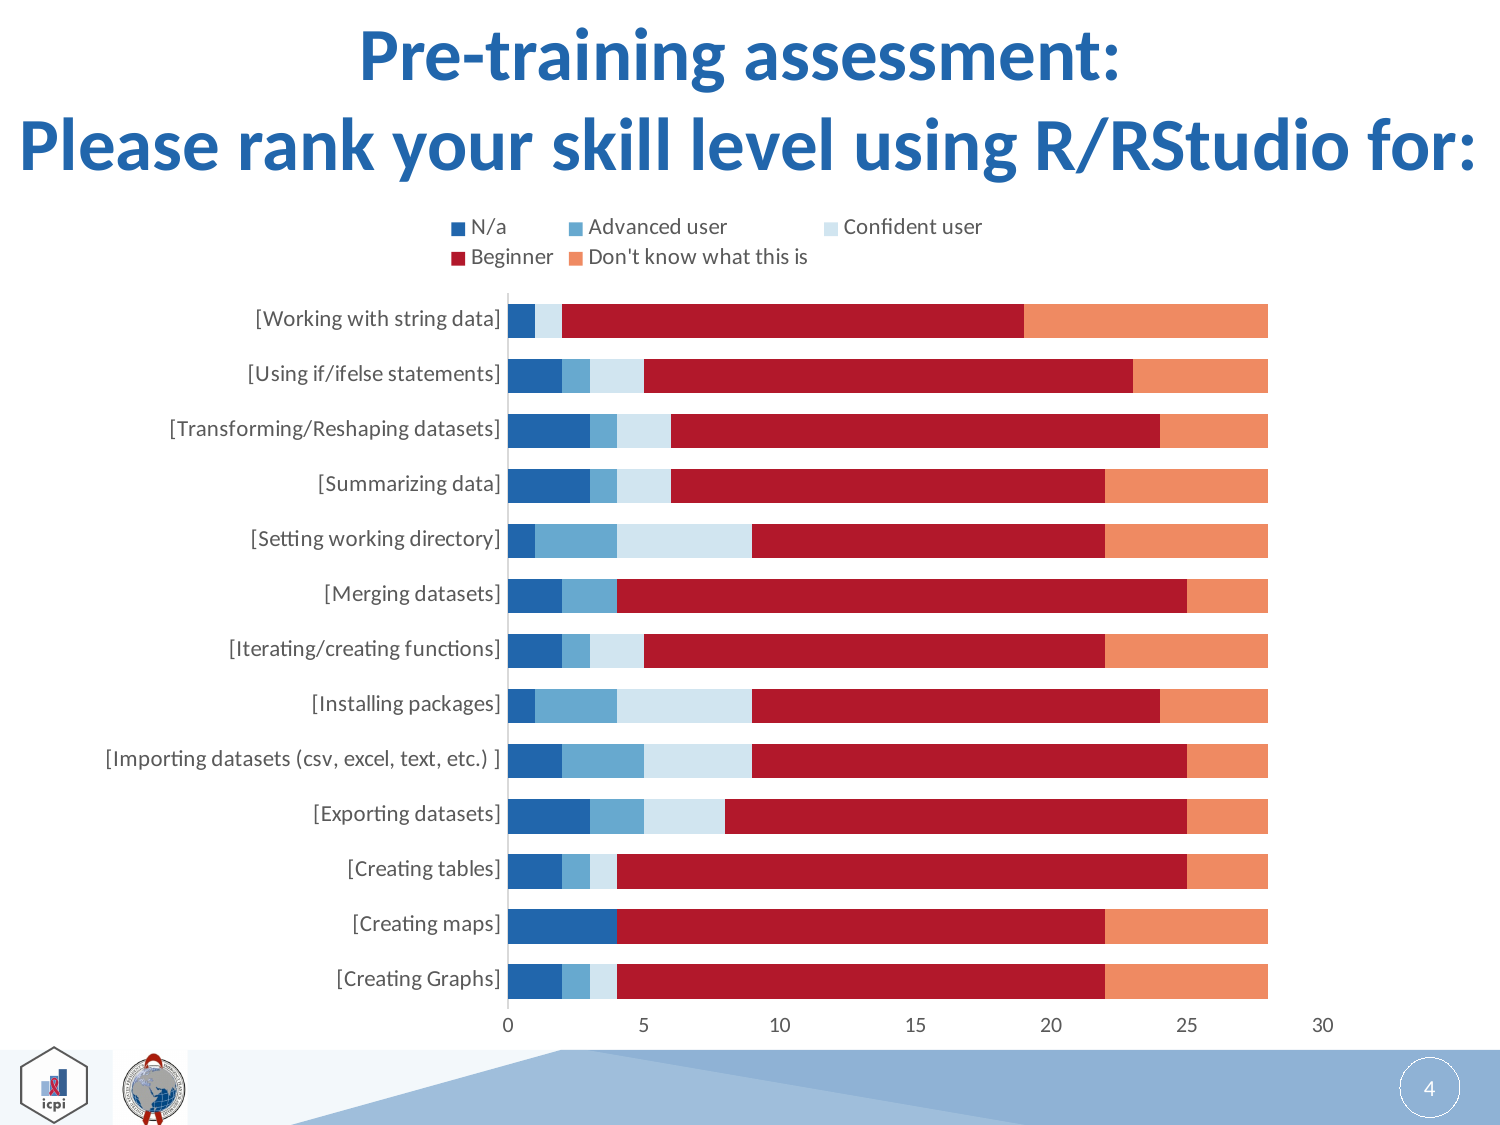

# Pre-training assessment: Please rank your skill level using R/RStudio for:

### Chart

| Category | N/a | Advanced user | Confident user | Beginner | Don't know what this is |
|---|---|---|---|---|---|
|  [Creating Graphs] | 2.0 | 1.0 | 1.0 | 18.0 | 6.0 |
|  [Creating maps] | 4.0 | None | None | 18.0 | 6.0 |
|  [Creating tables] | 2.0 | 1.0 | 1.0 | 21.0 | 3.0 |
|  [Exporting datasets] | 3.0 | 2.0 | 3.0 | 17.0 | 3.0 |
|  [Importing datasets (csv, excel, text, etc.) ] | 2.0 | 3.0 | 4.0 | 16.0 | 3.0 |
|  [Installing packages] | 1.0 | 3.0 | 5.0 | 15.0 | 4.0 |
|  [Iterating/creating functions] | 2.0 | 1.0 | 2.0 | 17.0 | 6.0 |
|  [Merging datasets] | 2.0 | 2.0 | None | 21.0 | 3.0 |
|  [Setting working directory] | 1.0 | 3.0 | 5.0 | 13.0 | 6.0 |
|  [Summarizing data] | 3.0 | 1.0 | 2.0 | 16.0 | 6.0 |
|  [Transforming/Reshaping datasets] | 3.0 | 1.0 | 2.0 | 18.0 | 4.0 |
|  [Using if/ifelse statements] | 2.0 | 1.0 | 2.0 | 18.0 | 5.0 |
|  [Working with string data] | 1.0 | None | 1.0 | 17.0 | 9.0 |
4